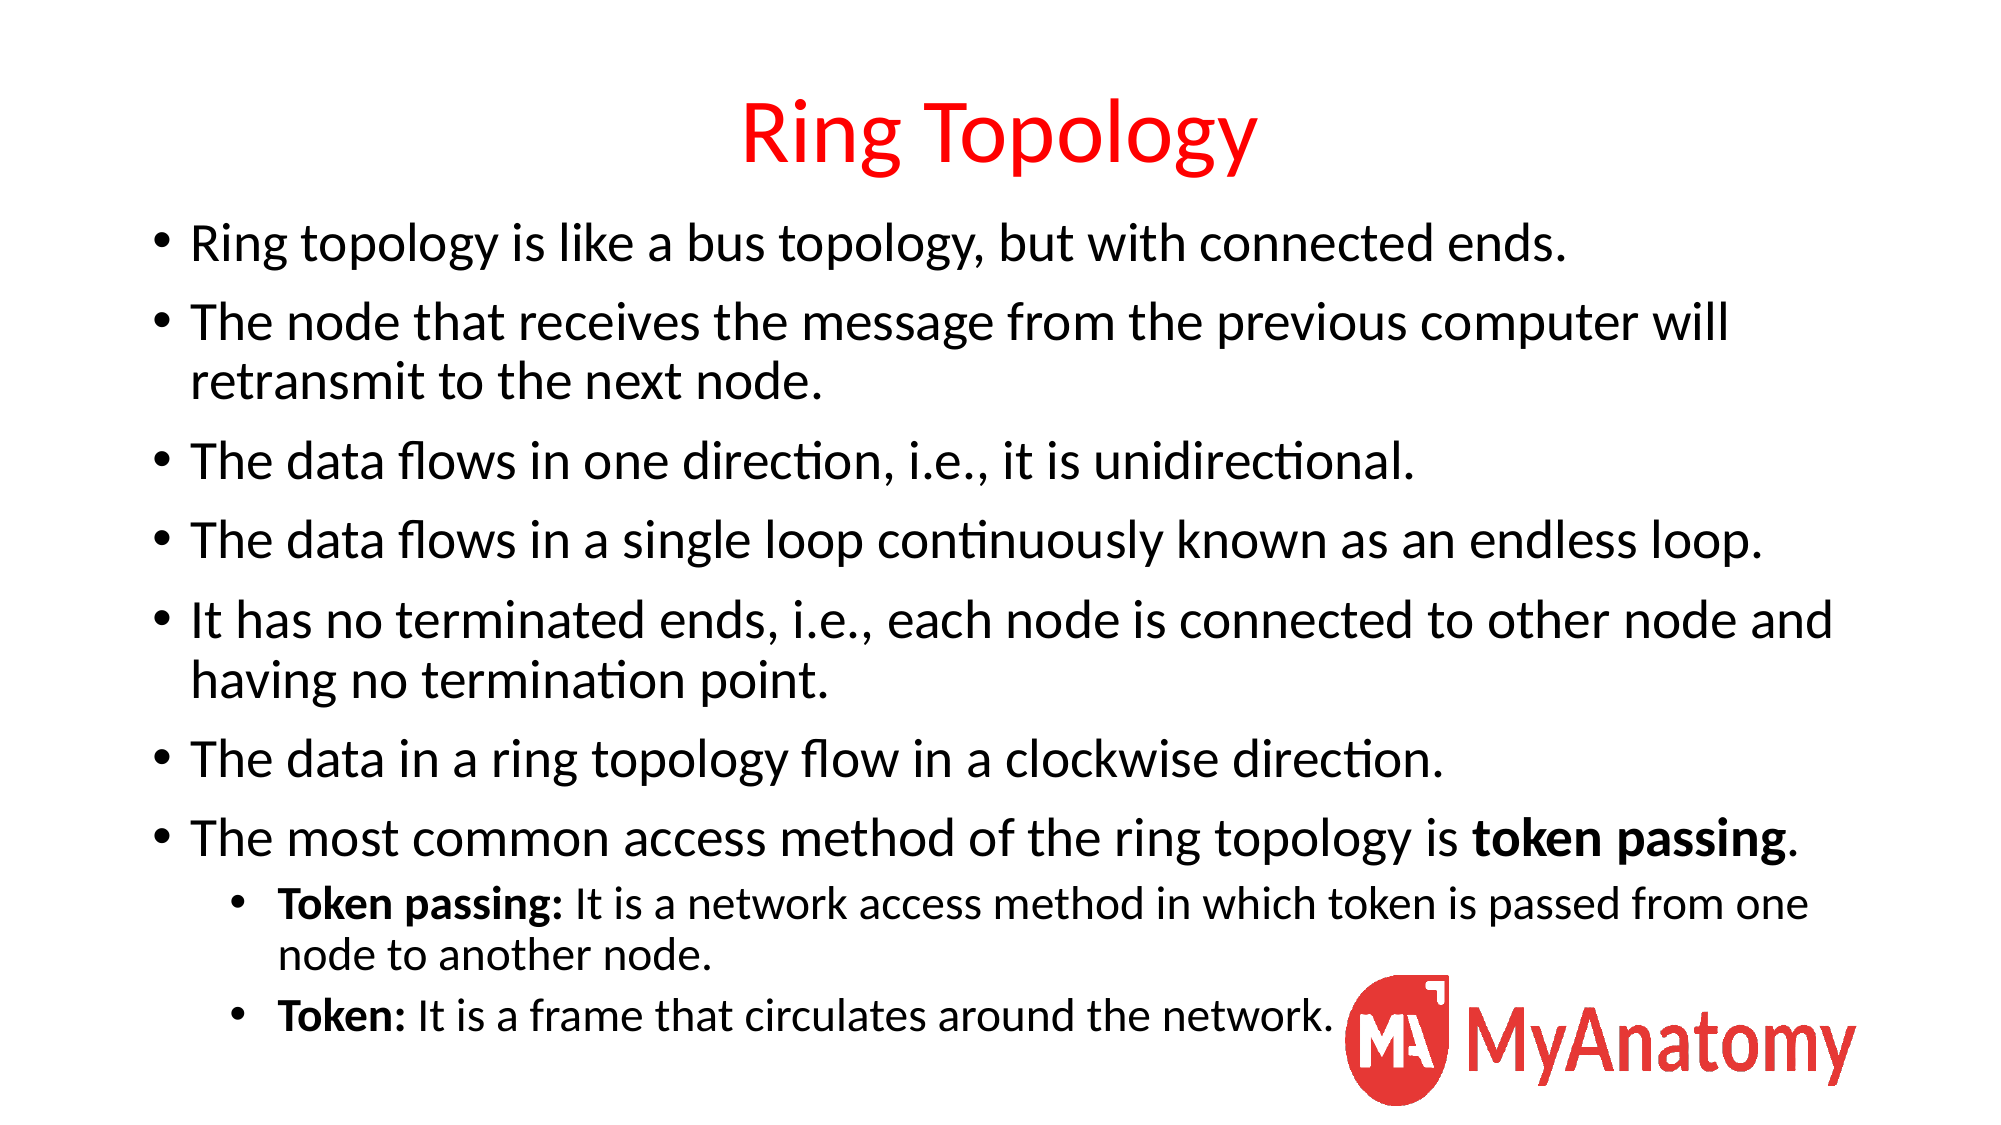

# Ring Topology
Ring topology is like a bus topology, but with connected ends.
The node that receives the message from the previous computer will retransmit to the next node.
The data flows in one direction, i.e., it is unidirectional.
The data flows in a single loop continuously known as an endless loop.
It has no terminated ends, i.e., each node is connected to other node and having no termination point.
The data in a ring topology flow in a clockwise direction.
The most common access method of the ring topology is token passing.
Token passing: It is a network access method in which token is passed from one node to another node.
Token: It is a frame that circulates around the network.